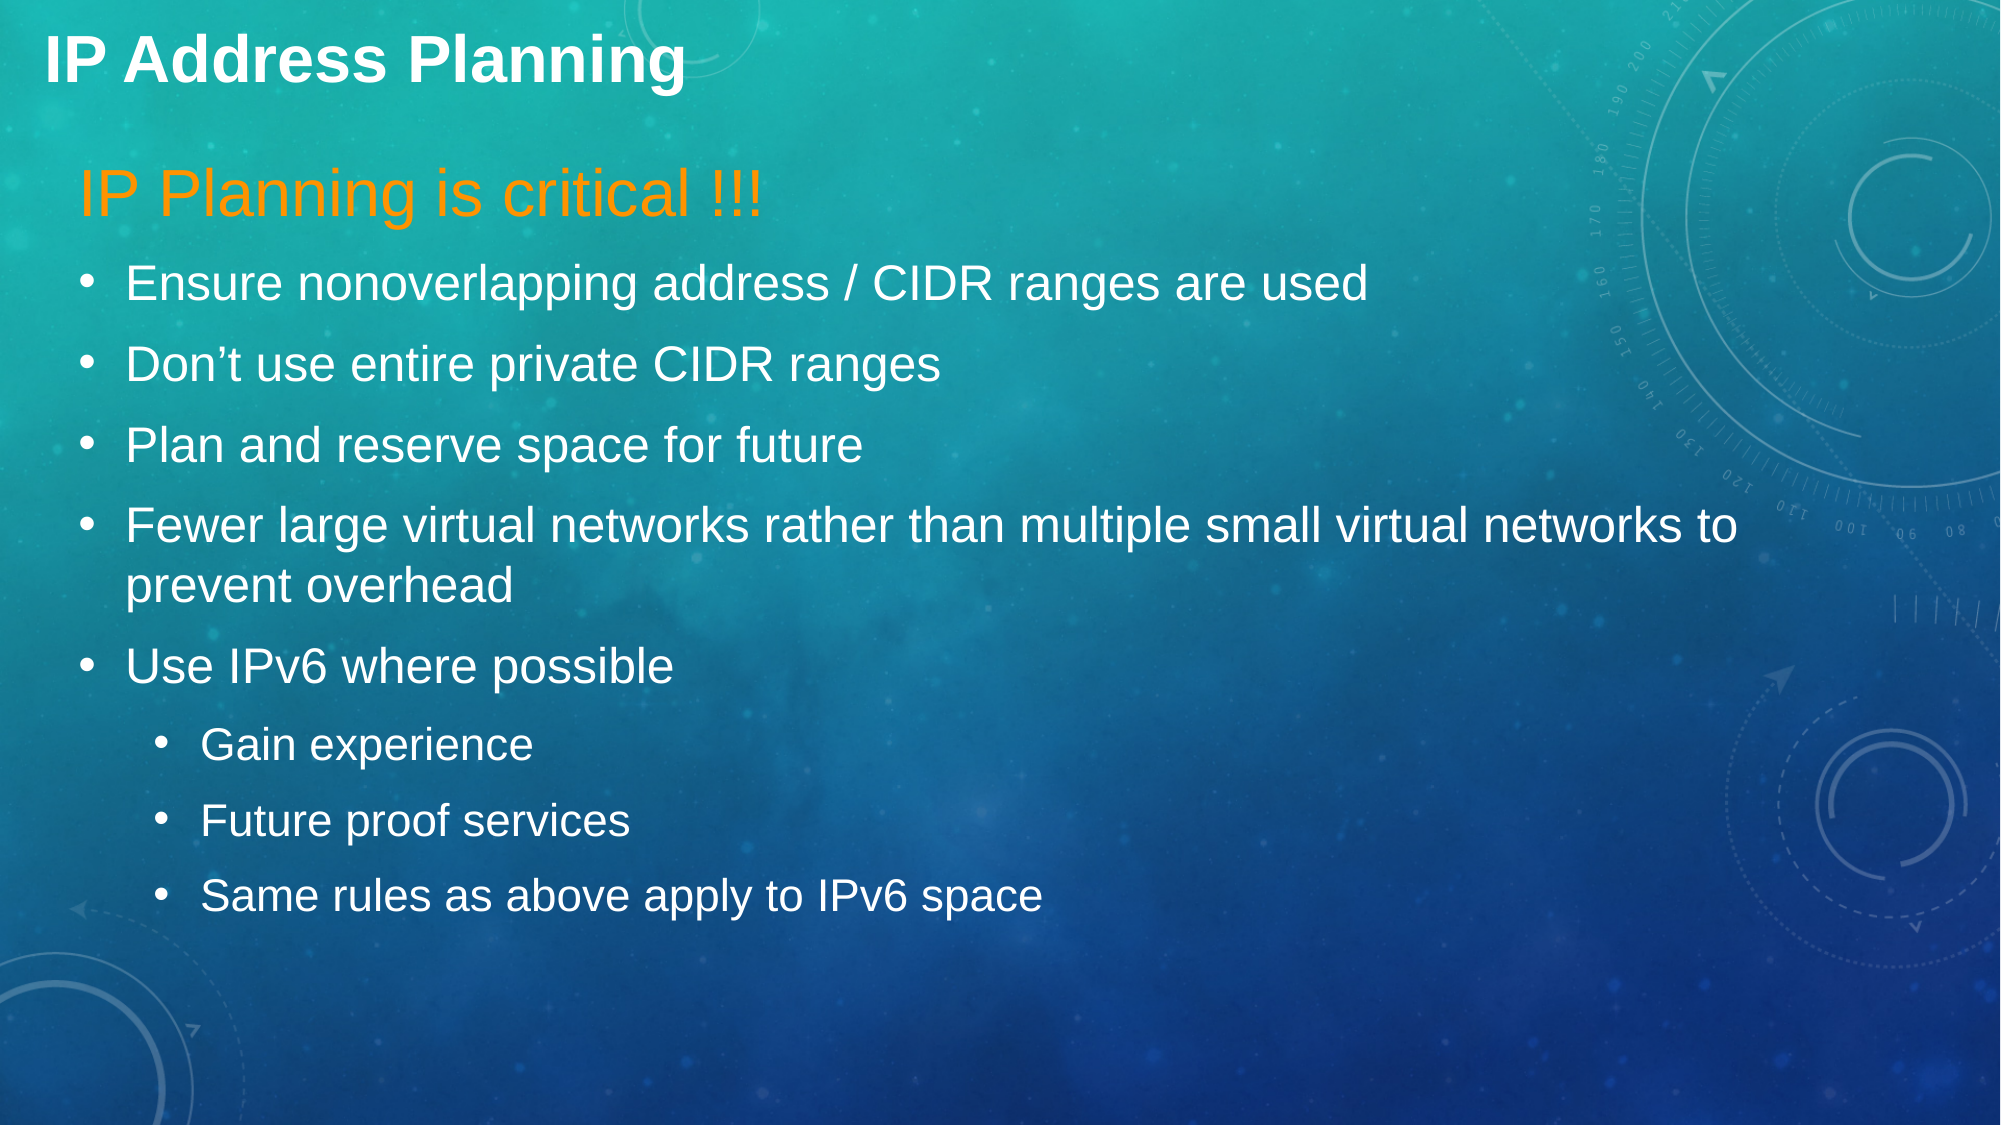

IP Address Planning
IP Planning is critical !!!
Ensure nonoverlapping address / CIDR ranges are used
Don’t use entire private CIDR ranges
Plan and reserve space for future
Fewer large virtual networks rather than multiple small virtual networks to prevent overhead
Use IPv6 where possible
Gain experience
Future proof services
Same rules as above apply to IPv6 space